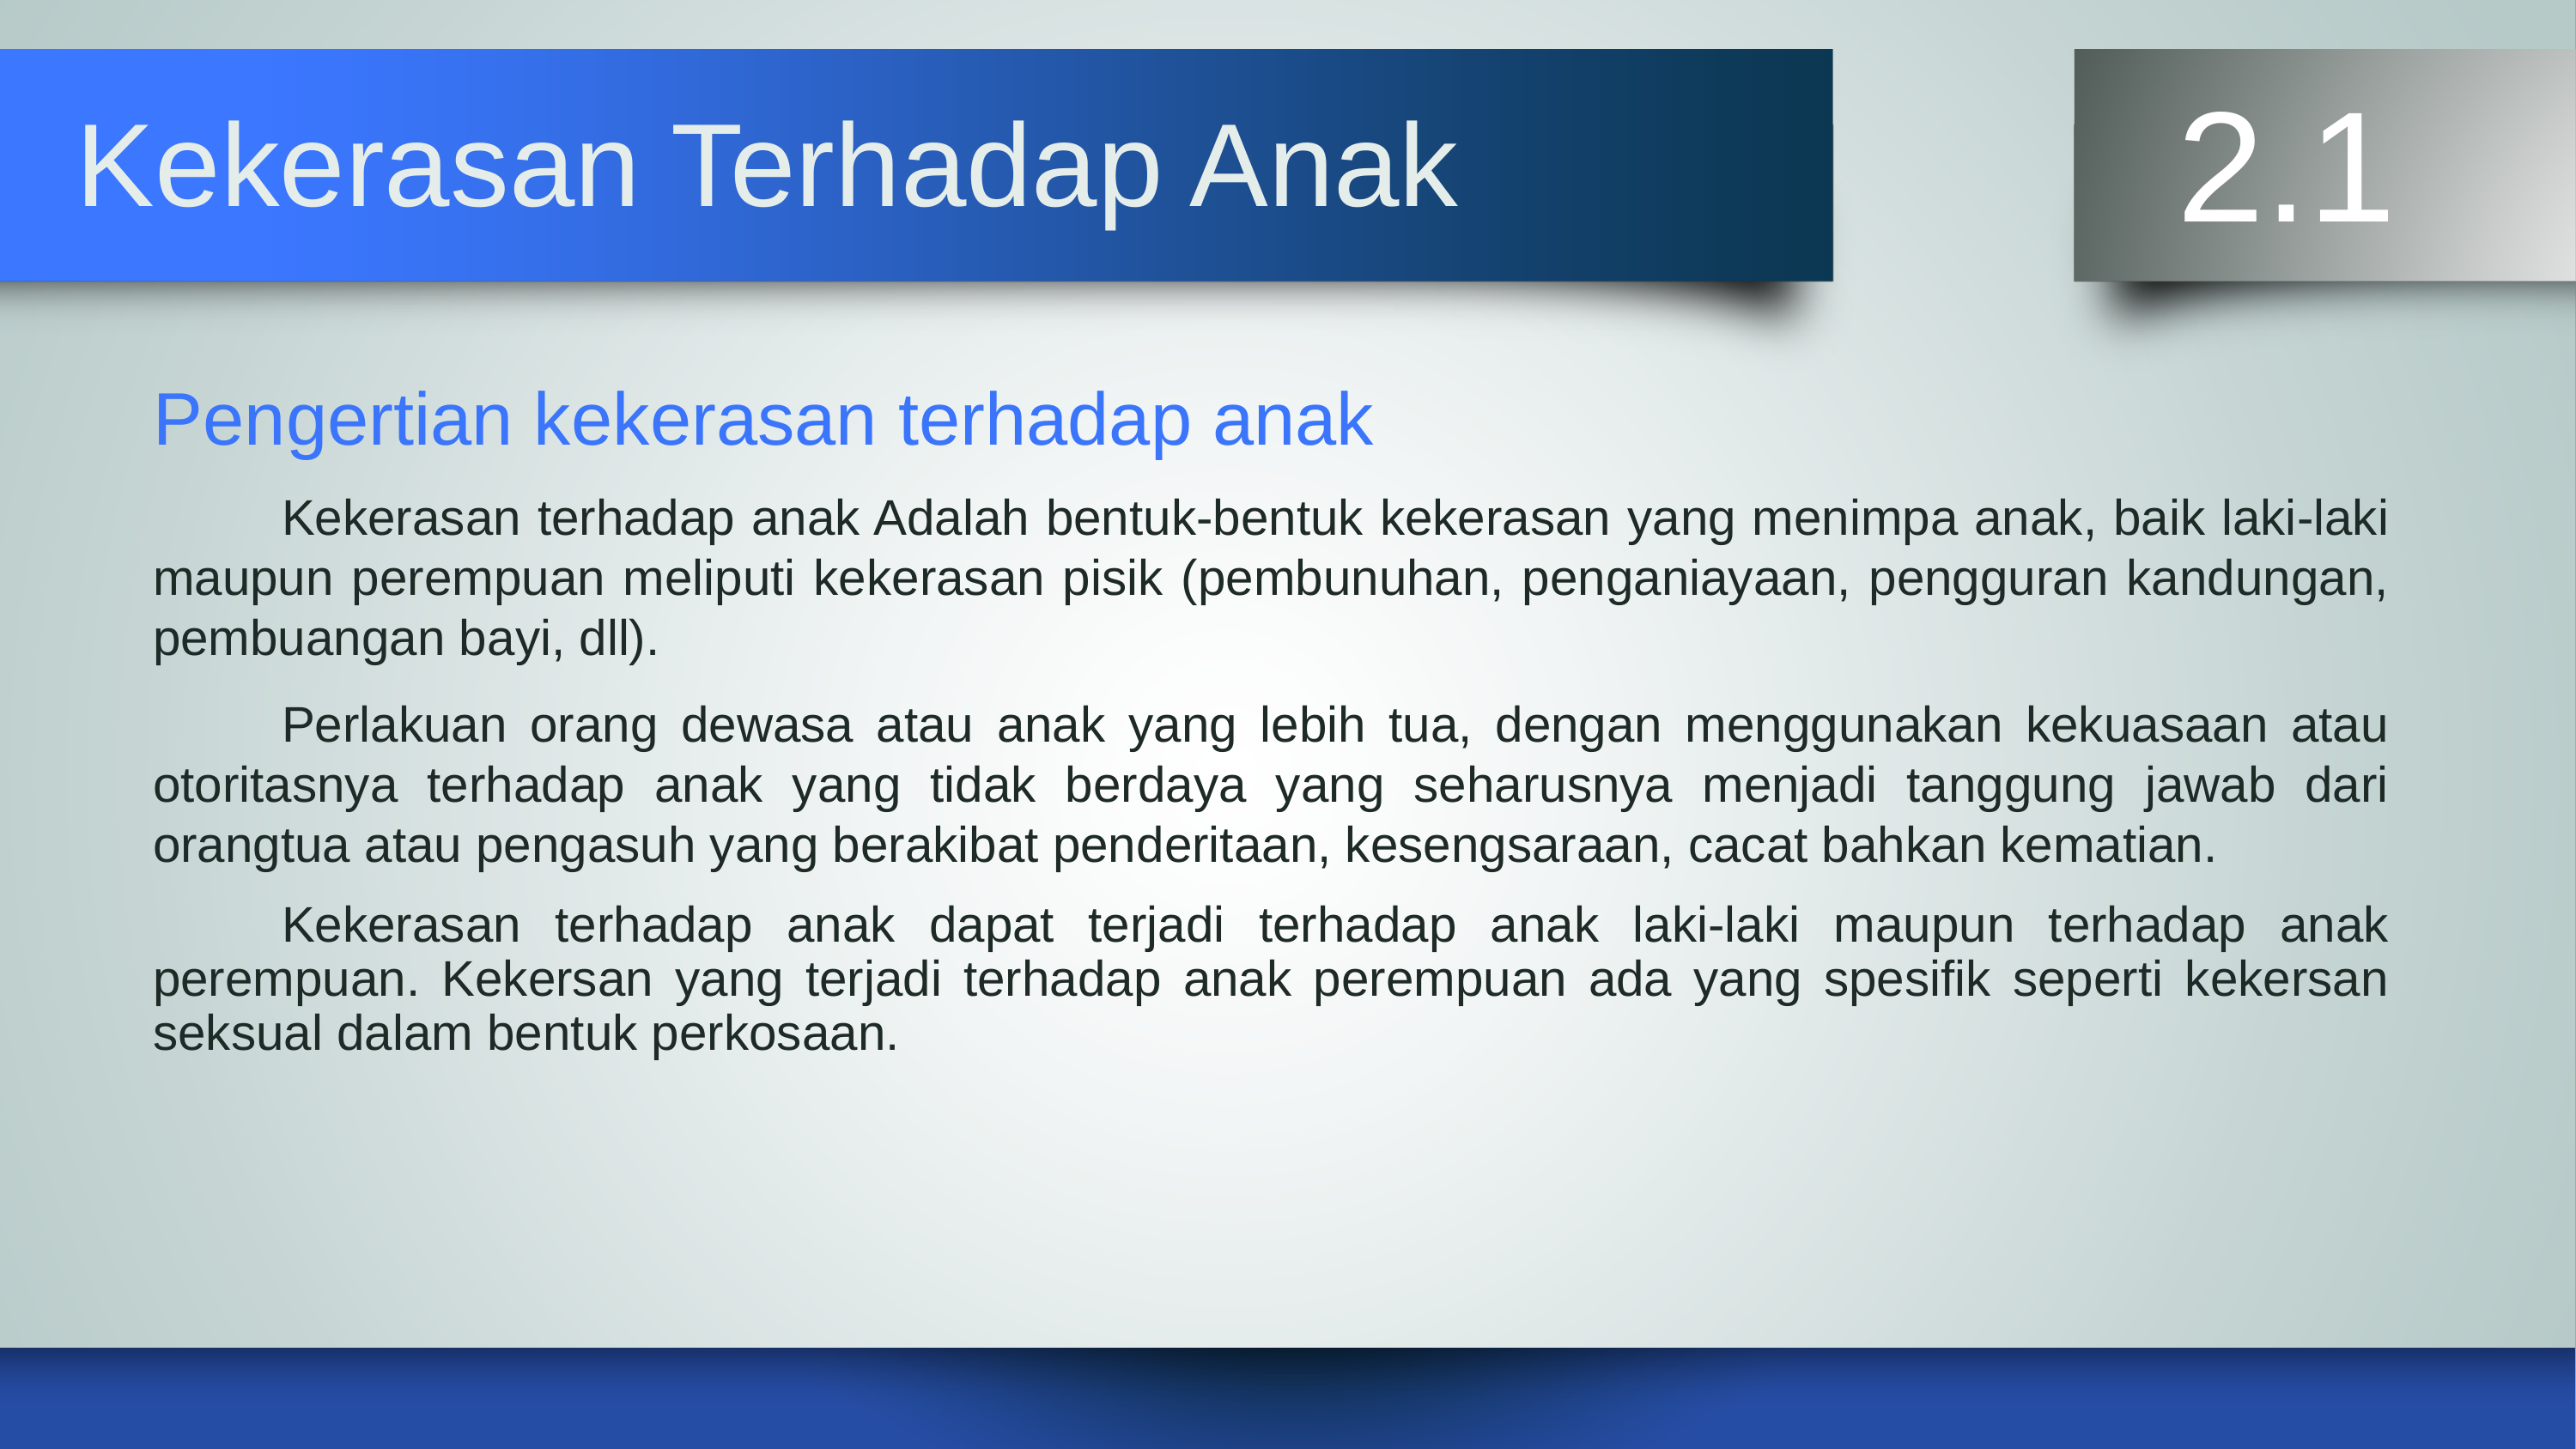

2.1
# Kekerasan Terhadap Anak
Pengertian kekerasan terhadap anak
	Kekerasan terhadap anak Adalah bentuk-bentuk kekerasan yang menimpa anak, baik laki-laki maupun perempuan meliputi kekerasan pisik (pembunuhan, penganiayaan, pengguran kandungan, pembuangan bayi, dll).
	Perlakuan orang dewasa atau anak yang lebih tua, dengan menggunakan kekuasaan atau otoritasnya terhadap anak yang tidak berdaya yang seharusnya menjadi tanggung jawab dari orangtua atau pengasuh yang berakibat penderitaan, kesengsaraan, cacat bahkan kematian.
	Kekerasan terhadap anak dapat terjadi terhadap anak laki-laki maupun terhadap anak perempuan. Kekersan yang terjadi terhadap anak perempuan ada yang spesifik seperti kekersan seksual dalam bentuk perkosaan.
KELOMPOK 2 Pelanggaran HAM Kekerasan Terhadap Anak(Pendidikan Pancasila)